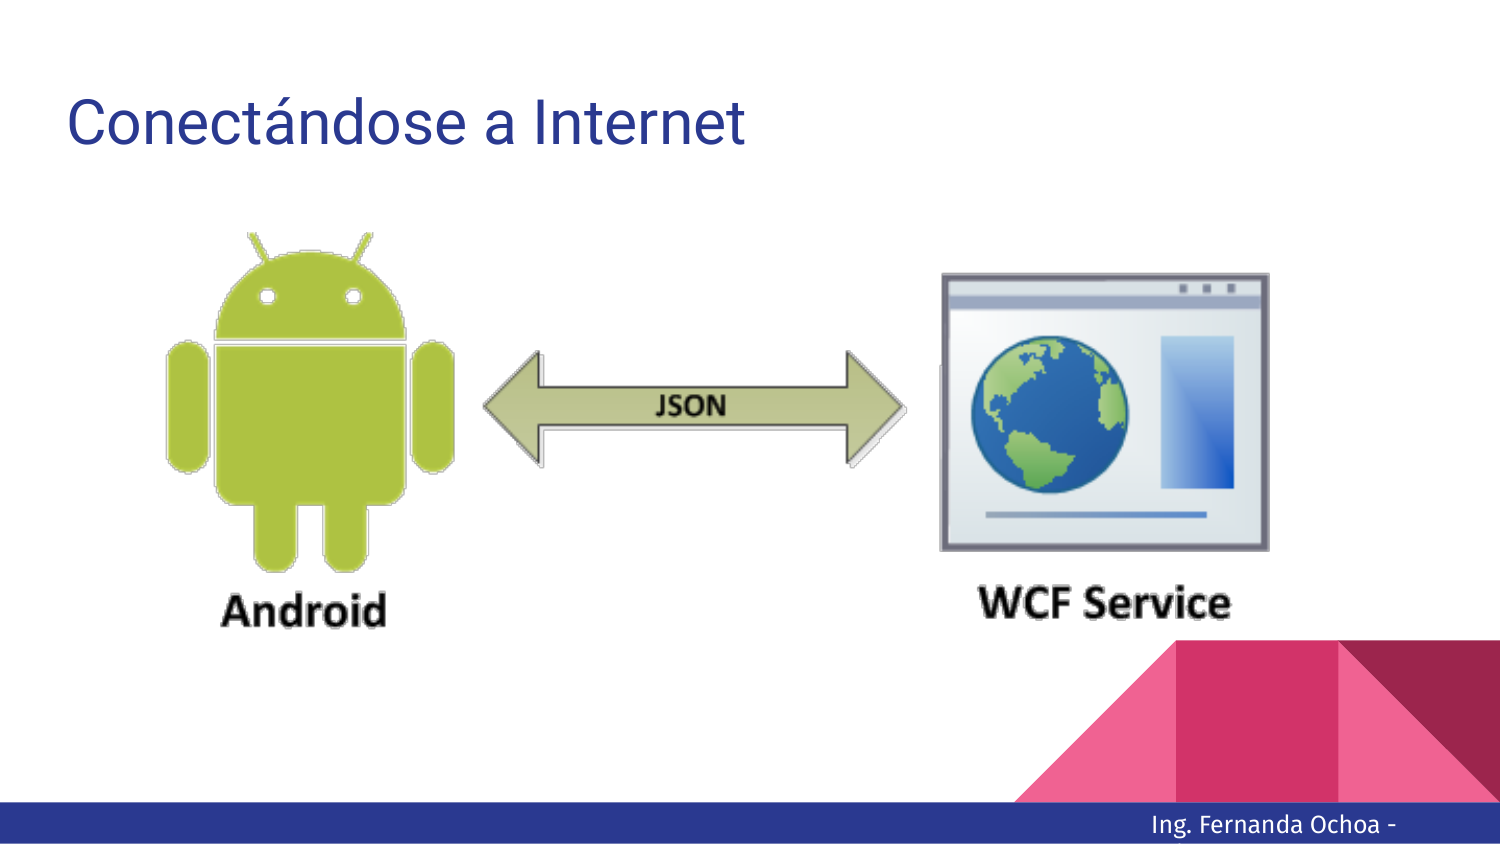

# Conectándose a Internet

Ing. Fernanda Ochoa - @imonsh